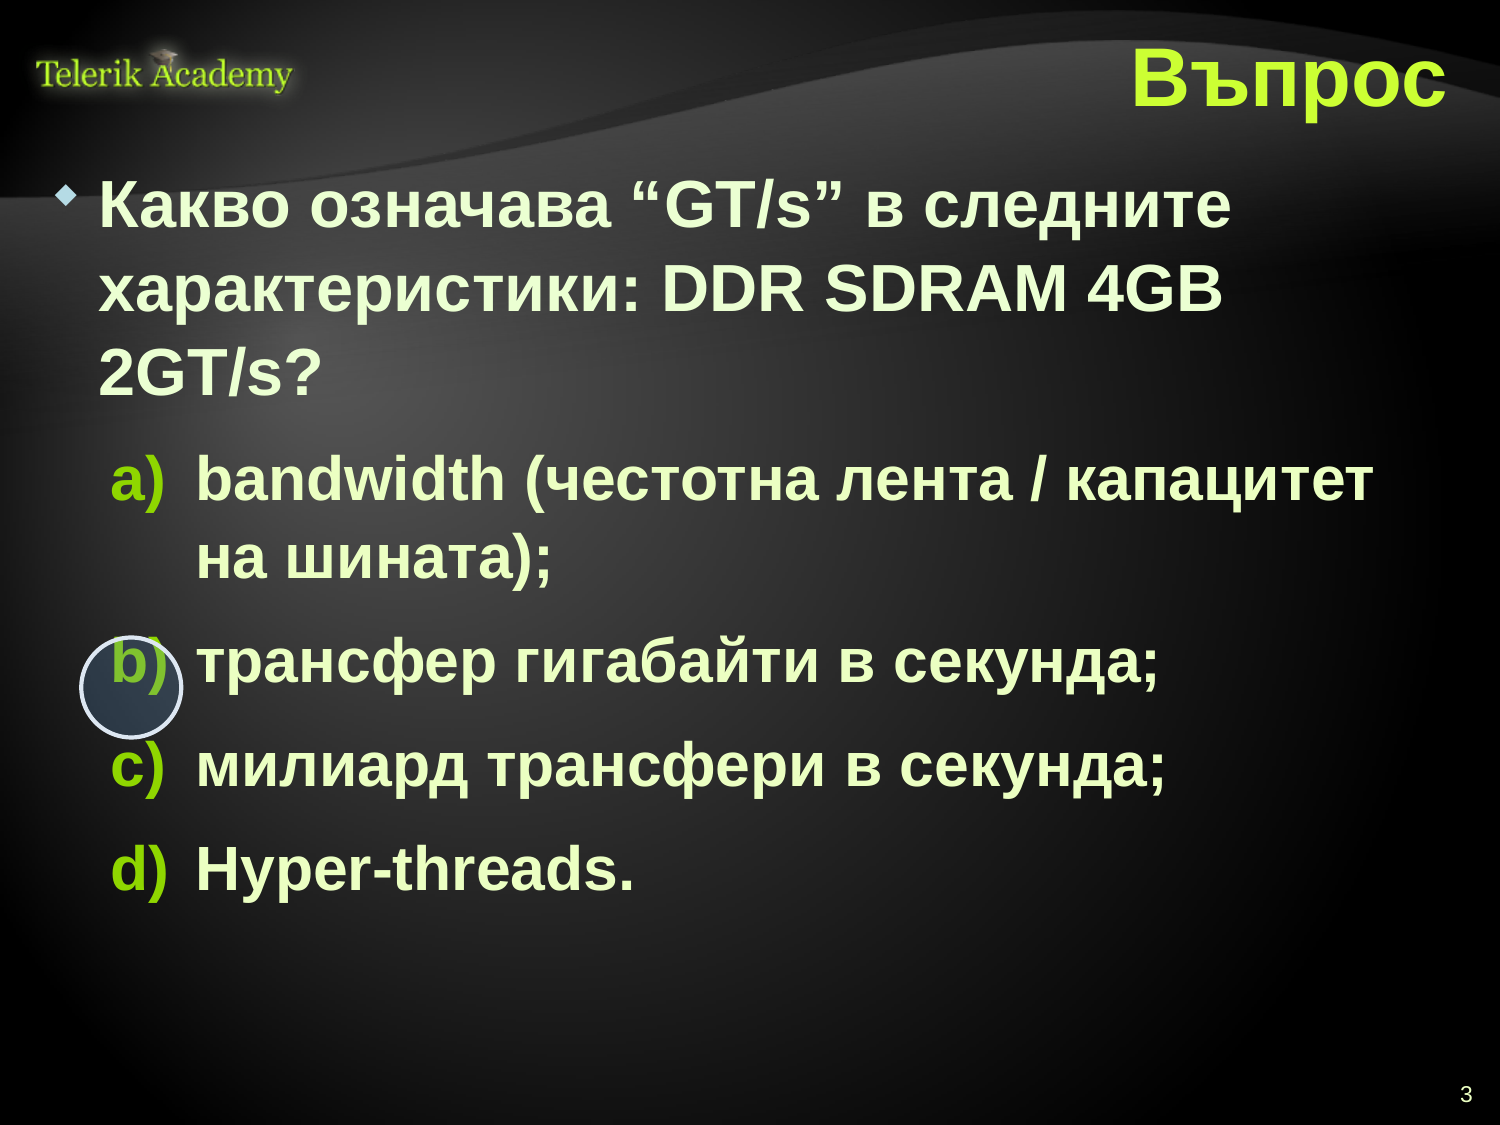

# Въпрос
Какво означава “GT/s” в следните характеристики: DDR SDRAM 4GB 2GT/s?
bandwidth (честотна лента / капацитет на шината);
трансфер гигабайти в секунда;
милиард трансфери в секунда;
Hyper-threads.

3